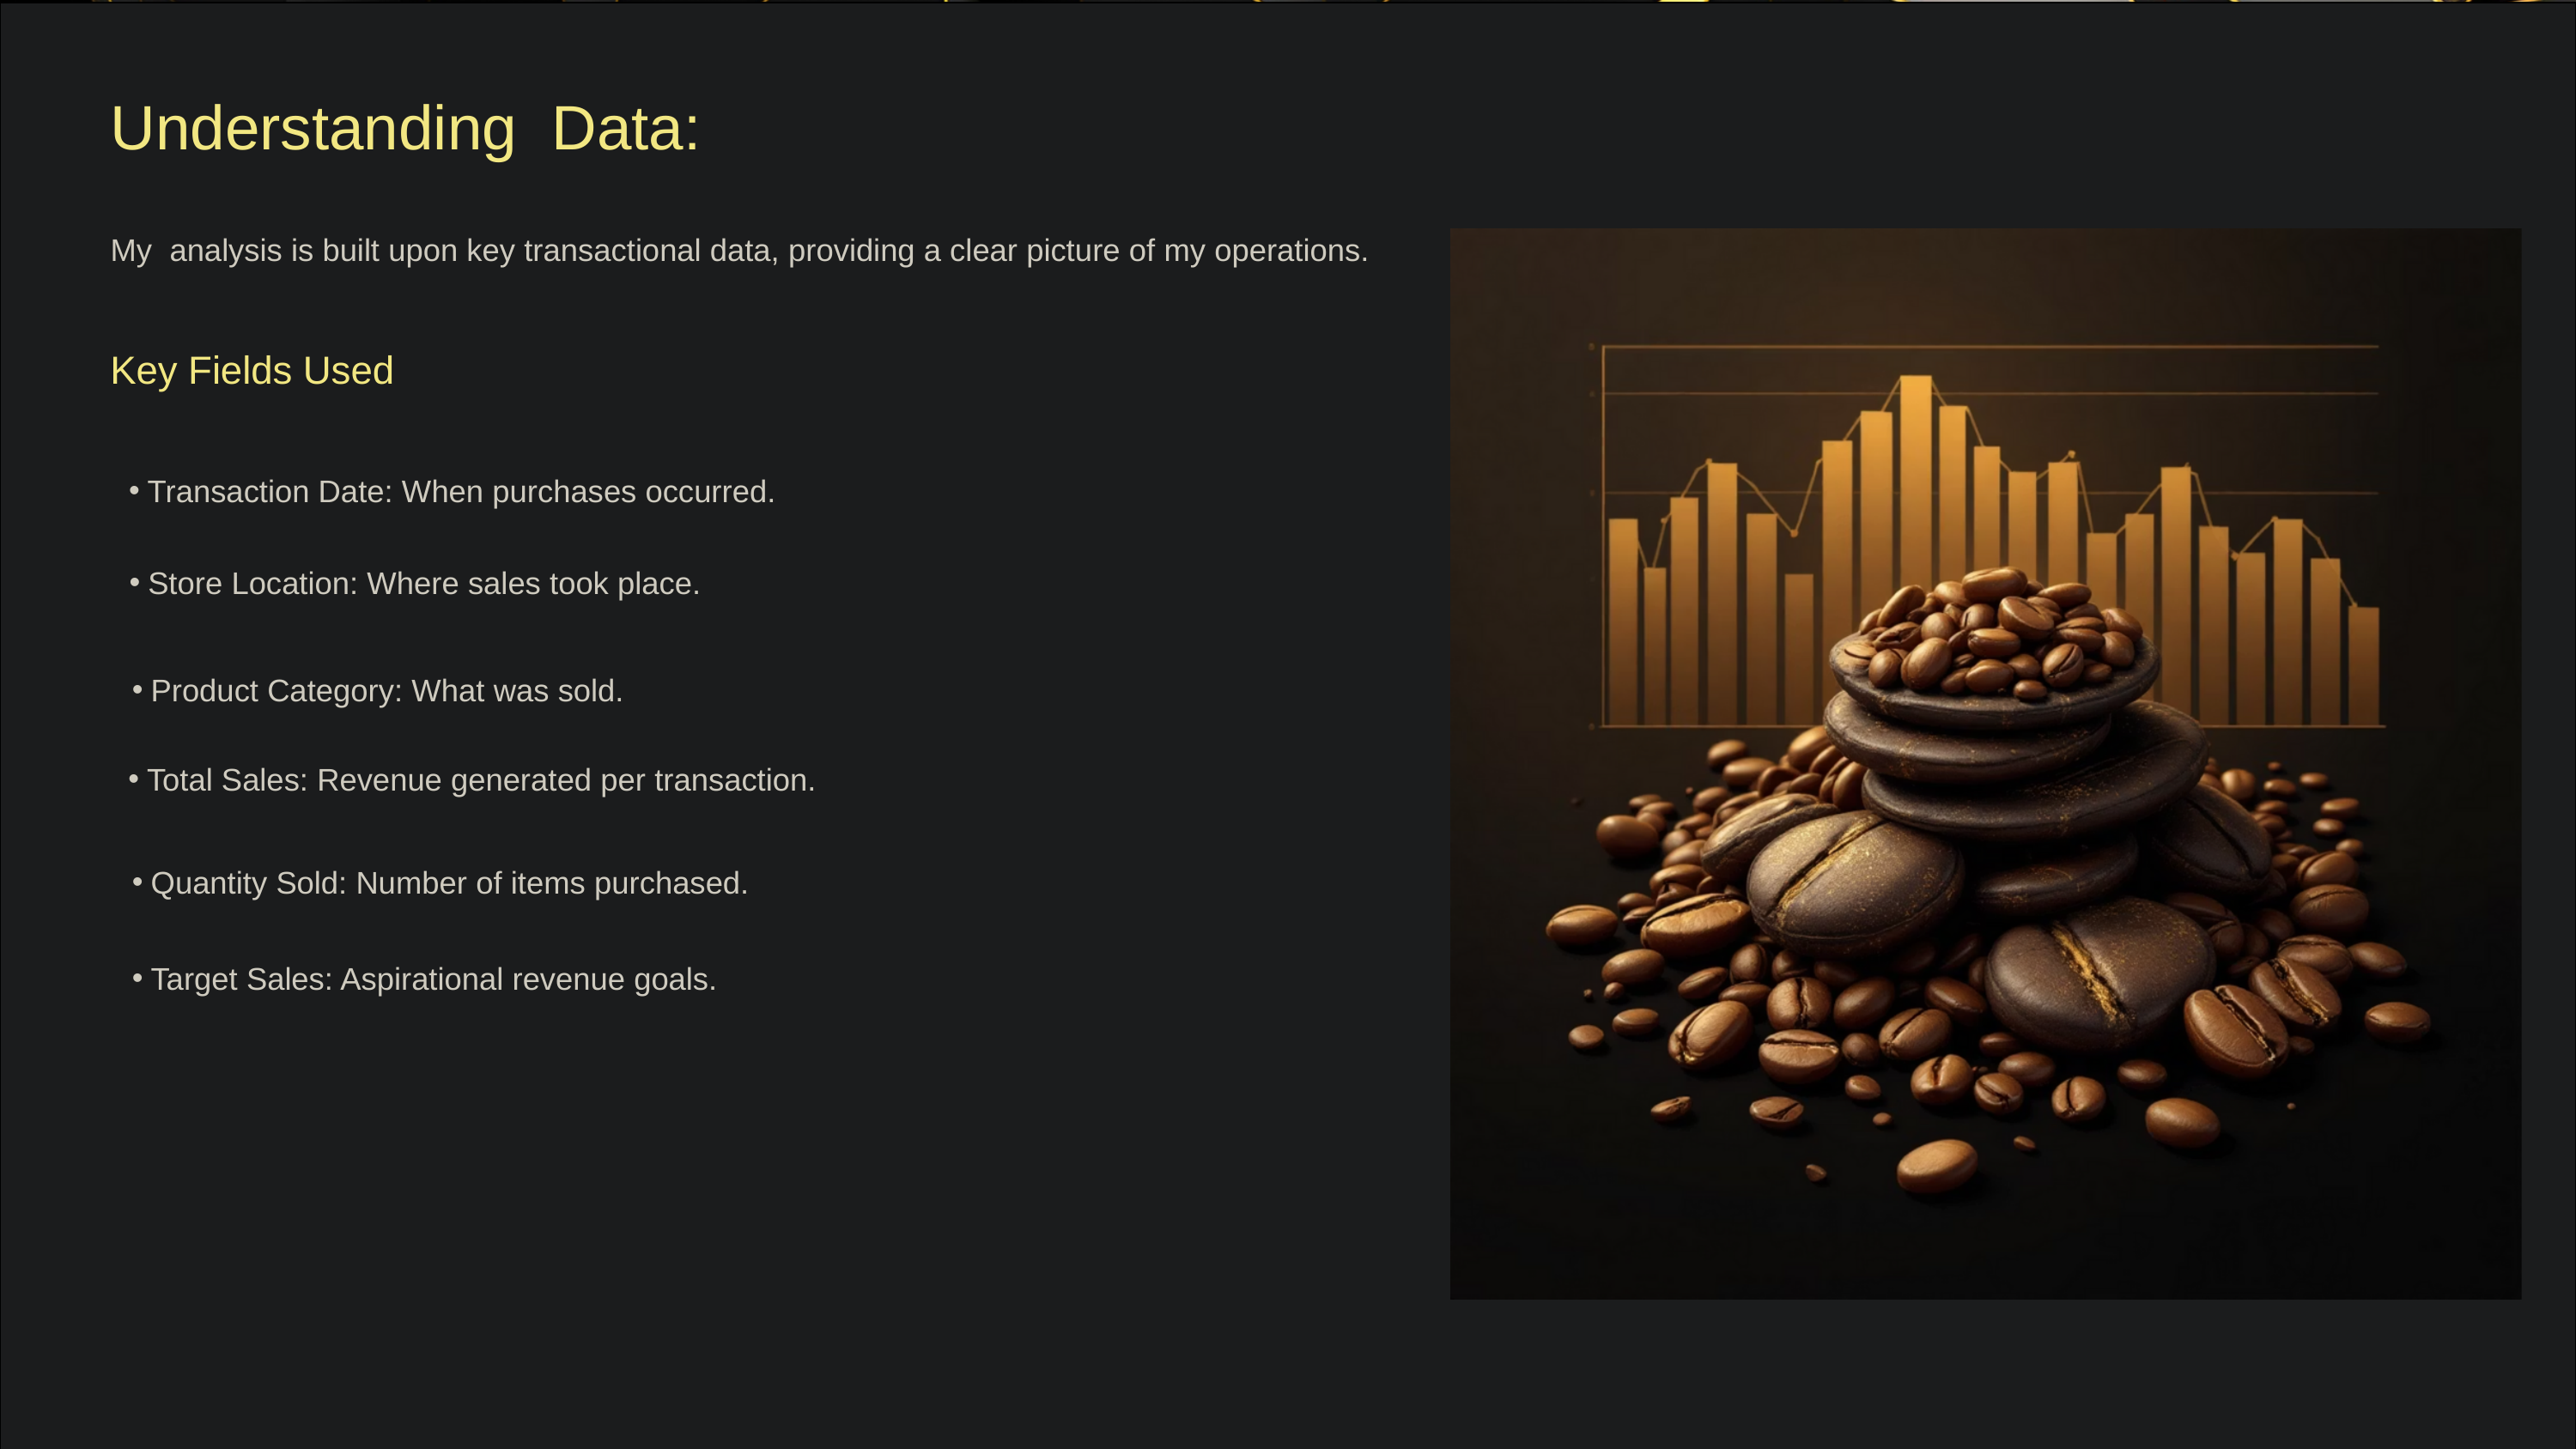

Understanding  Data:
My  analysis is built upon key transactional data, providing a clear picture of my operations.

Key Fields Used
Transaction Date: When purchases occurred.
Store Location: Where sales took place.
Product Category: What was sold.
Total Sales: Revenue generated per transaction.
Quantity Sold: Number of items purchased.
Target Sales: Aspirational revenue goals.